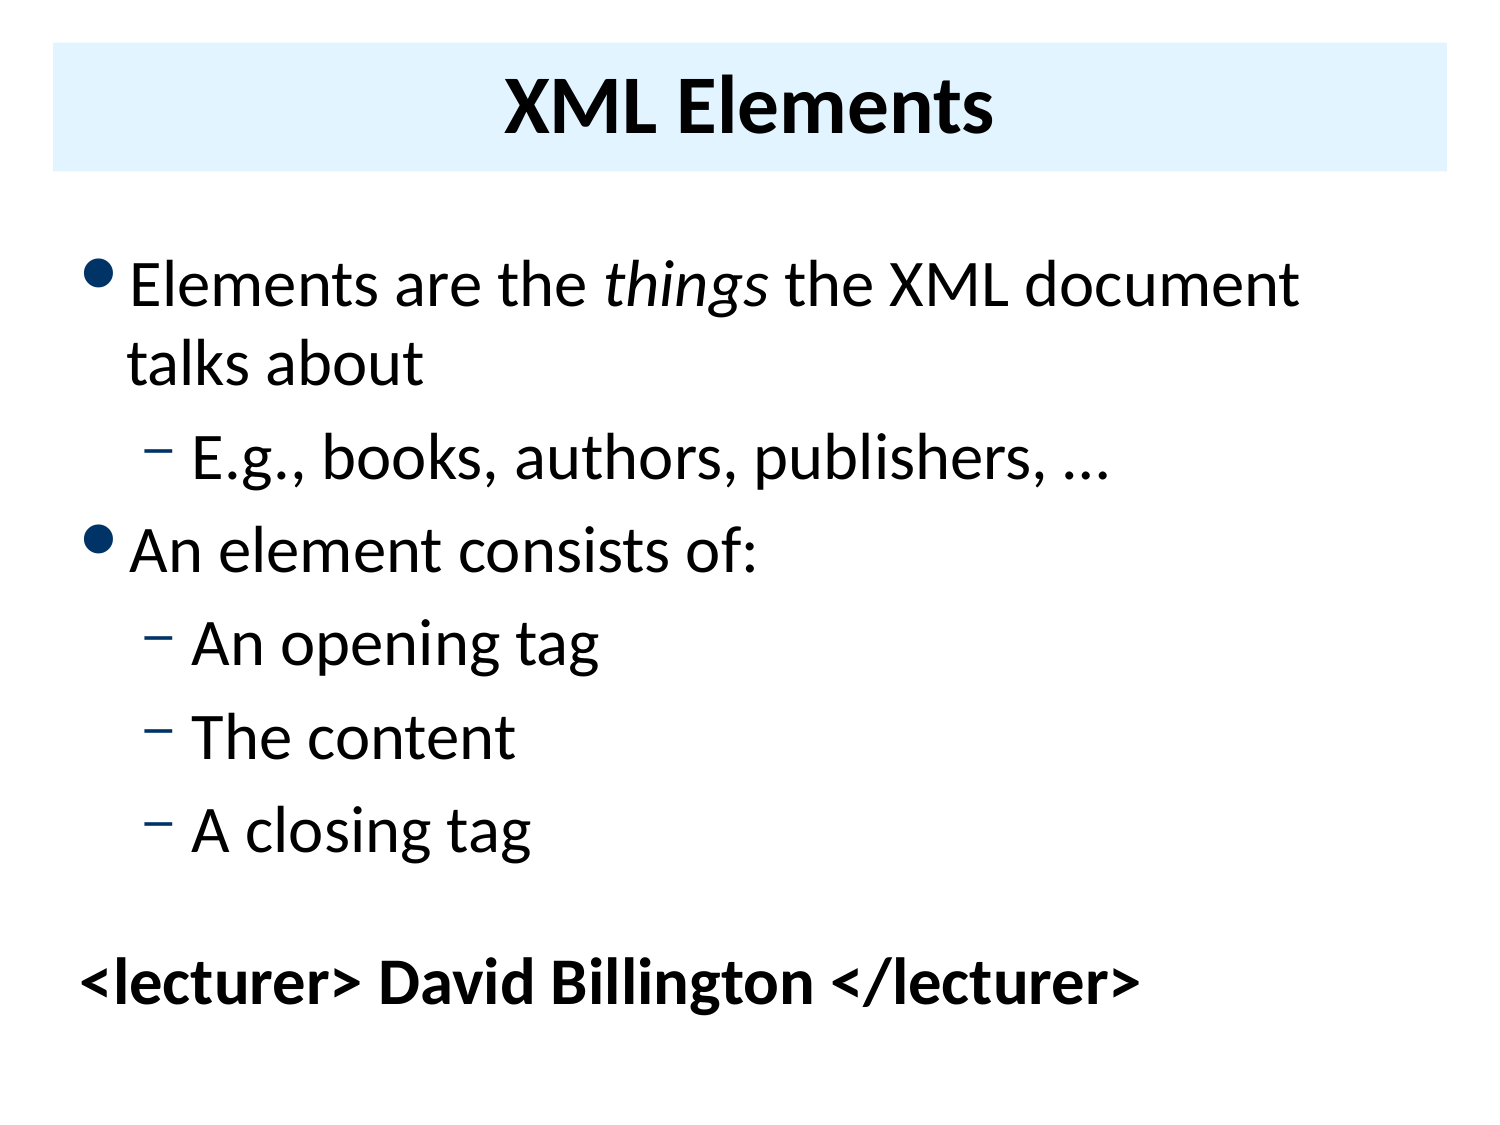

# XML Elements
Elements are the things the XML document talks about
E.g., books, authors, publishers, …
An element consists of:
An opening tag
The content
A closing tag

<lecturer> David Billington </lecturer>